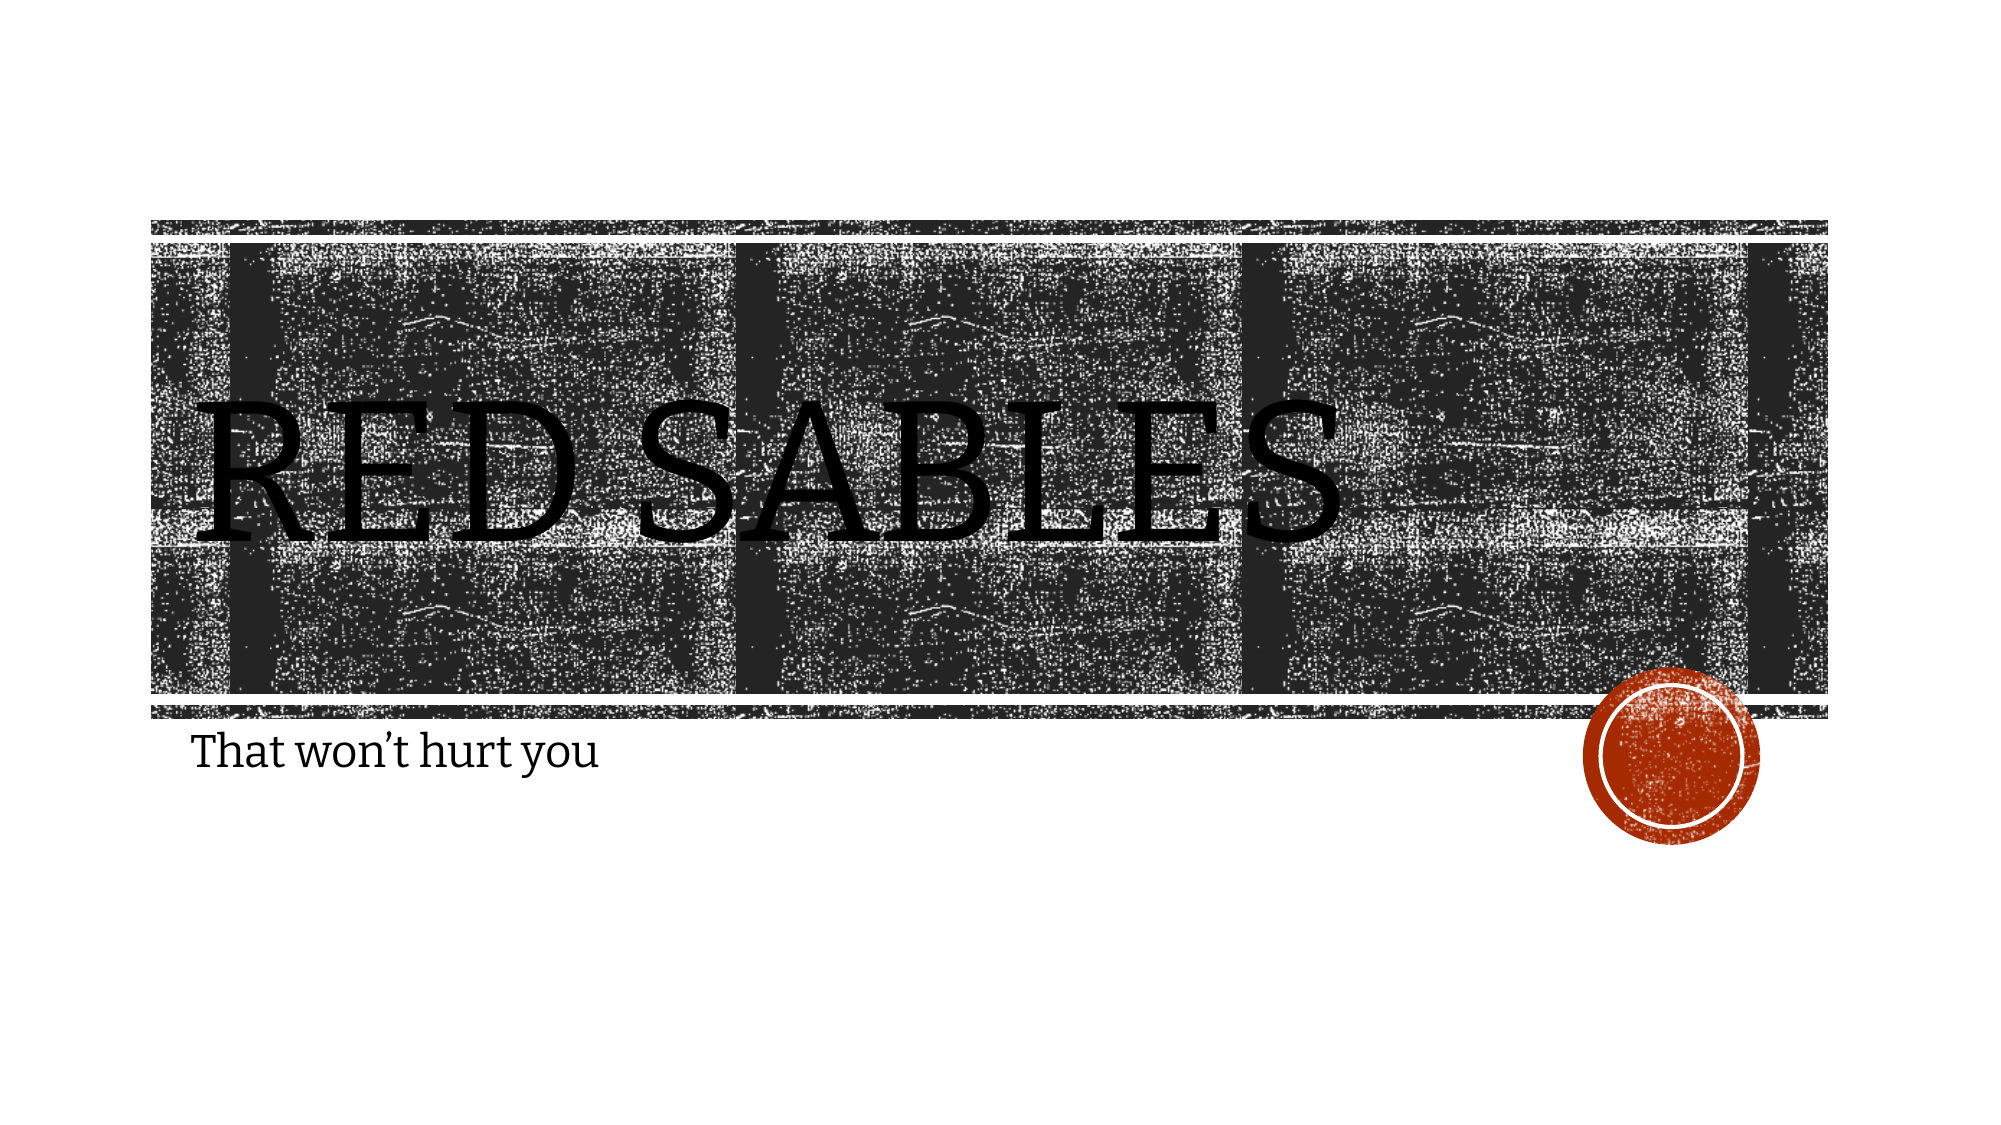

# ReD sables
That won’t hurt you